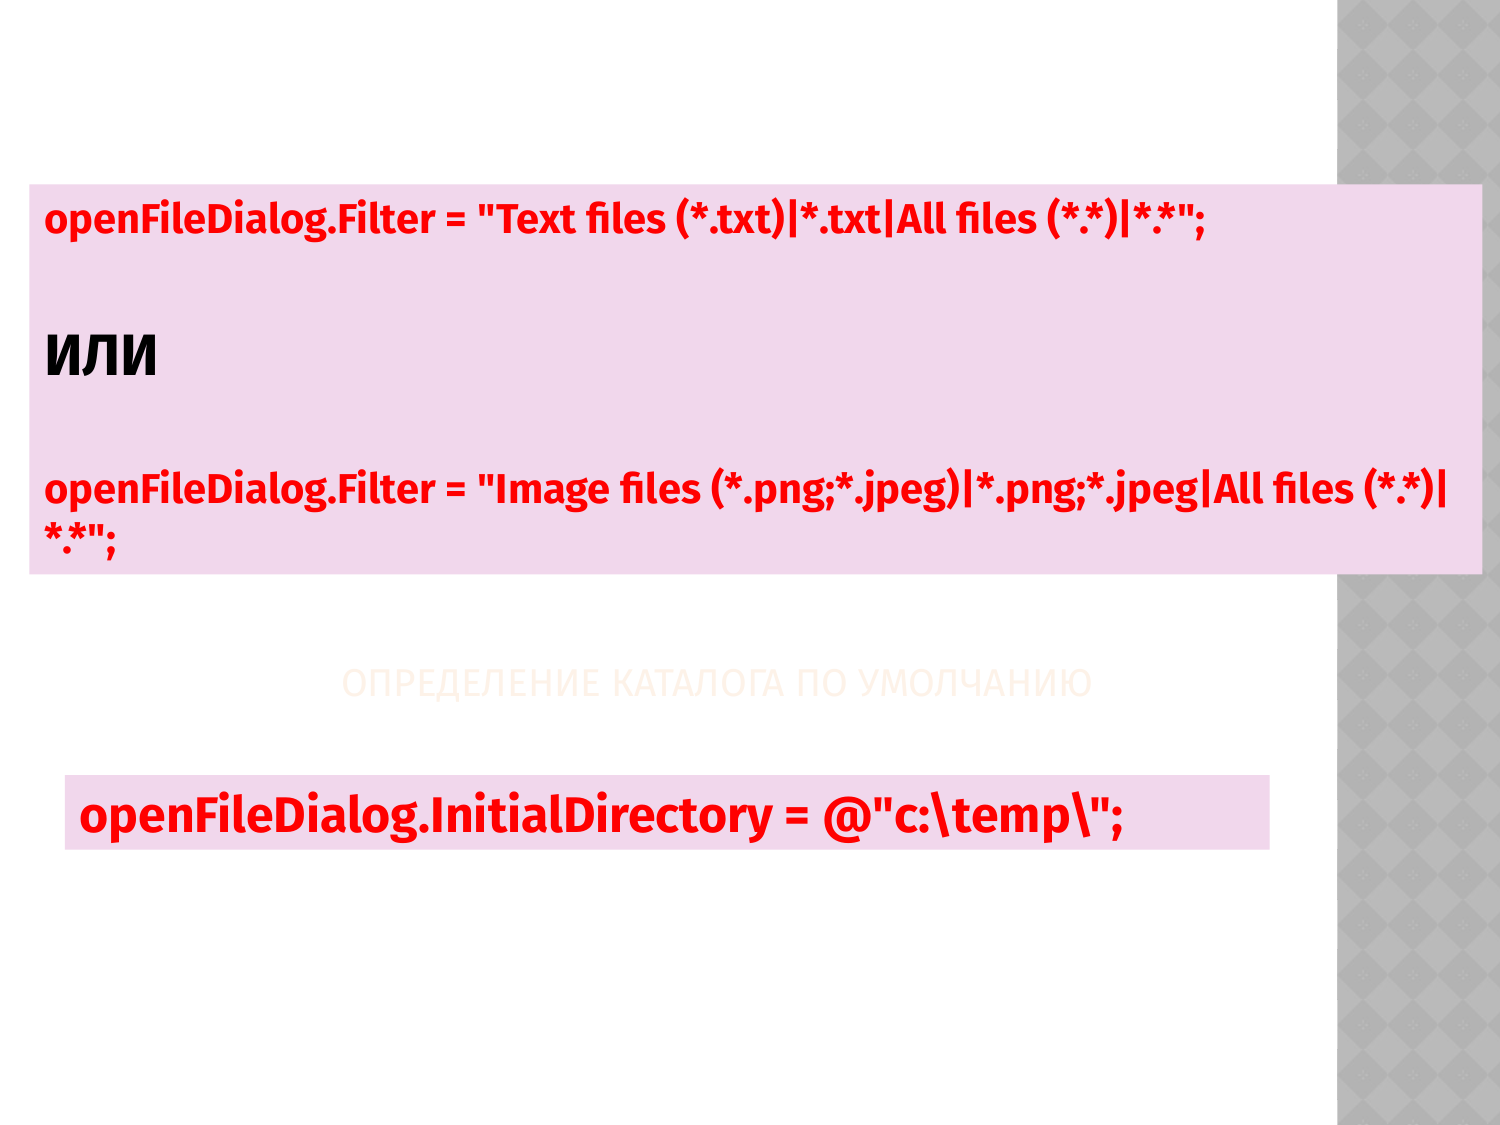

# Фильтрование
openFileDialog.Filter = "Text files (*.txt)|*.txt|All files (*.*)|*.*";

ИЛИ

openFileDialog.Filter = "Image files (*.png;*.jpeg)|*.png;*.jpeg|All files (*.*)|*.*";
Определение каталога по умолчанию
openFileDialog.InitialDirectory = @"c:\temp\";